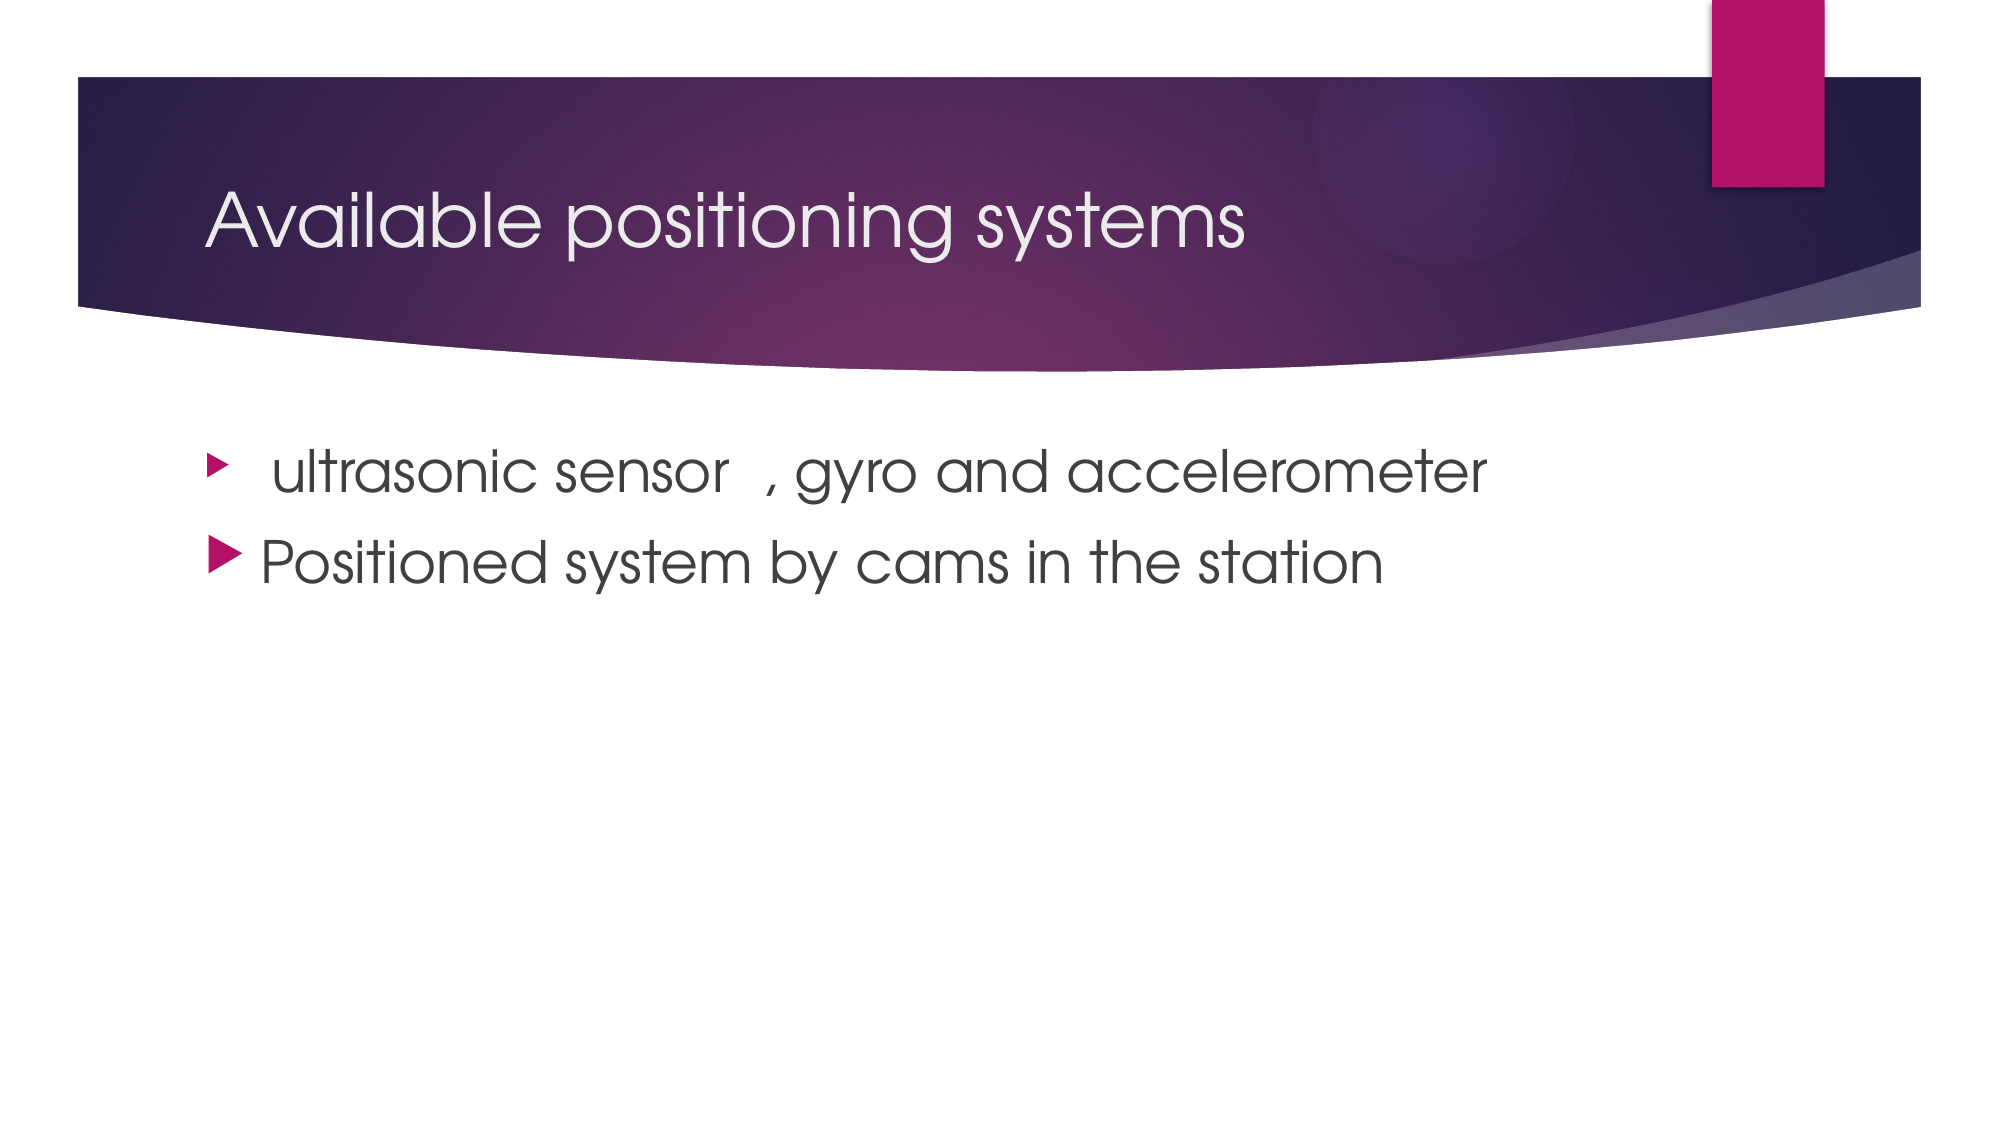

# Available positioning systems
 ultrasonic sensor  , gyro and accelerometer
Positioned system by cams in the station